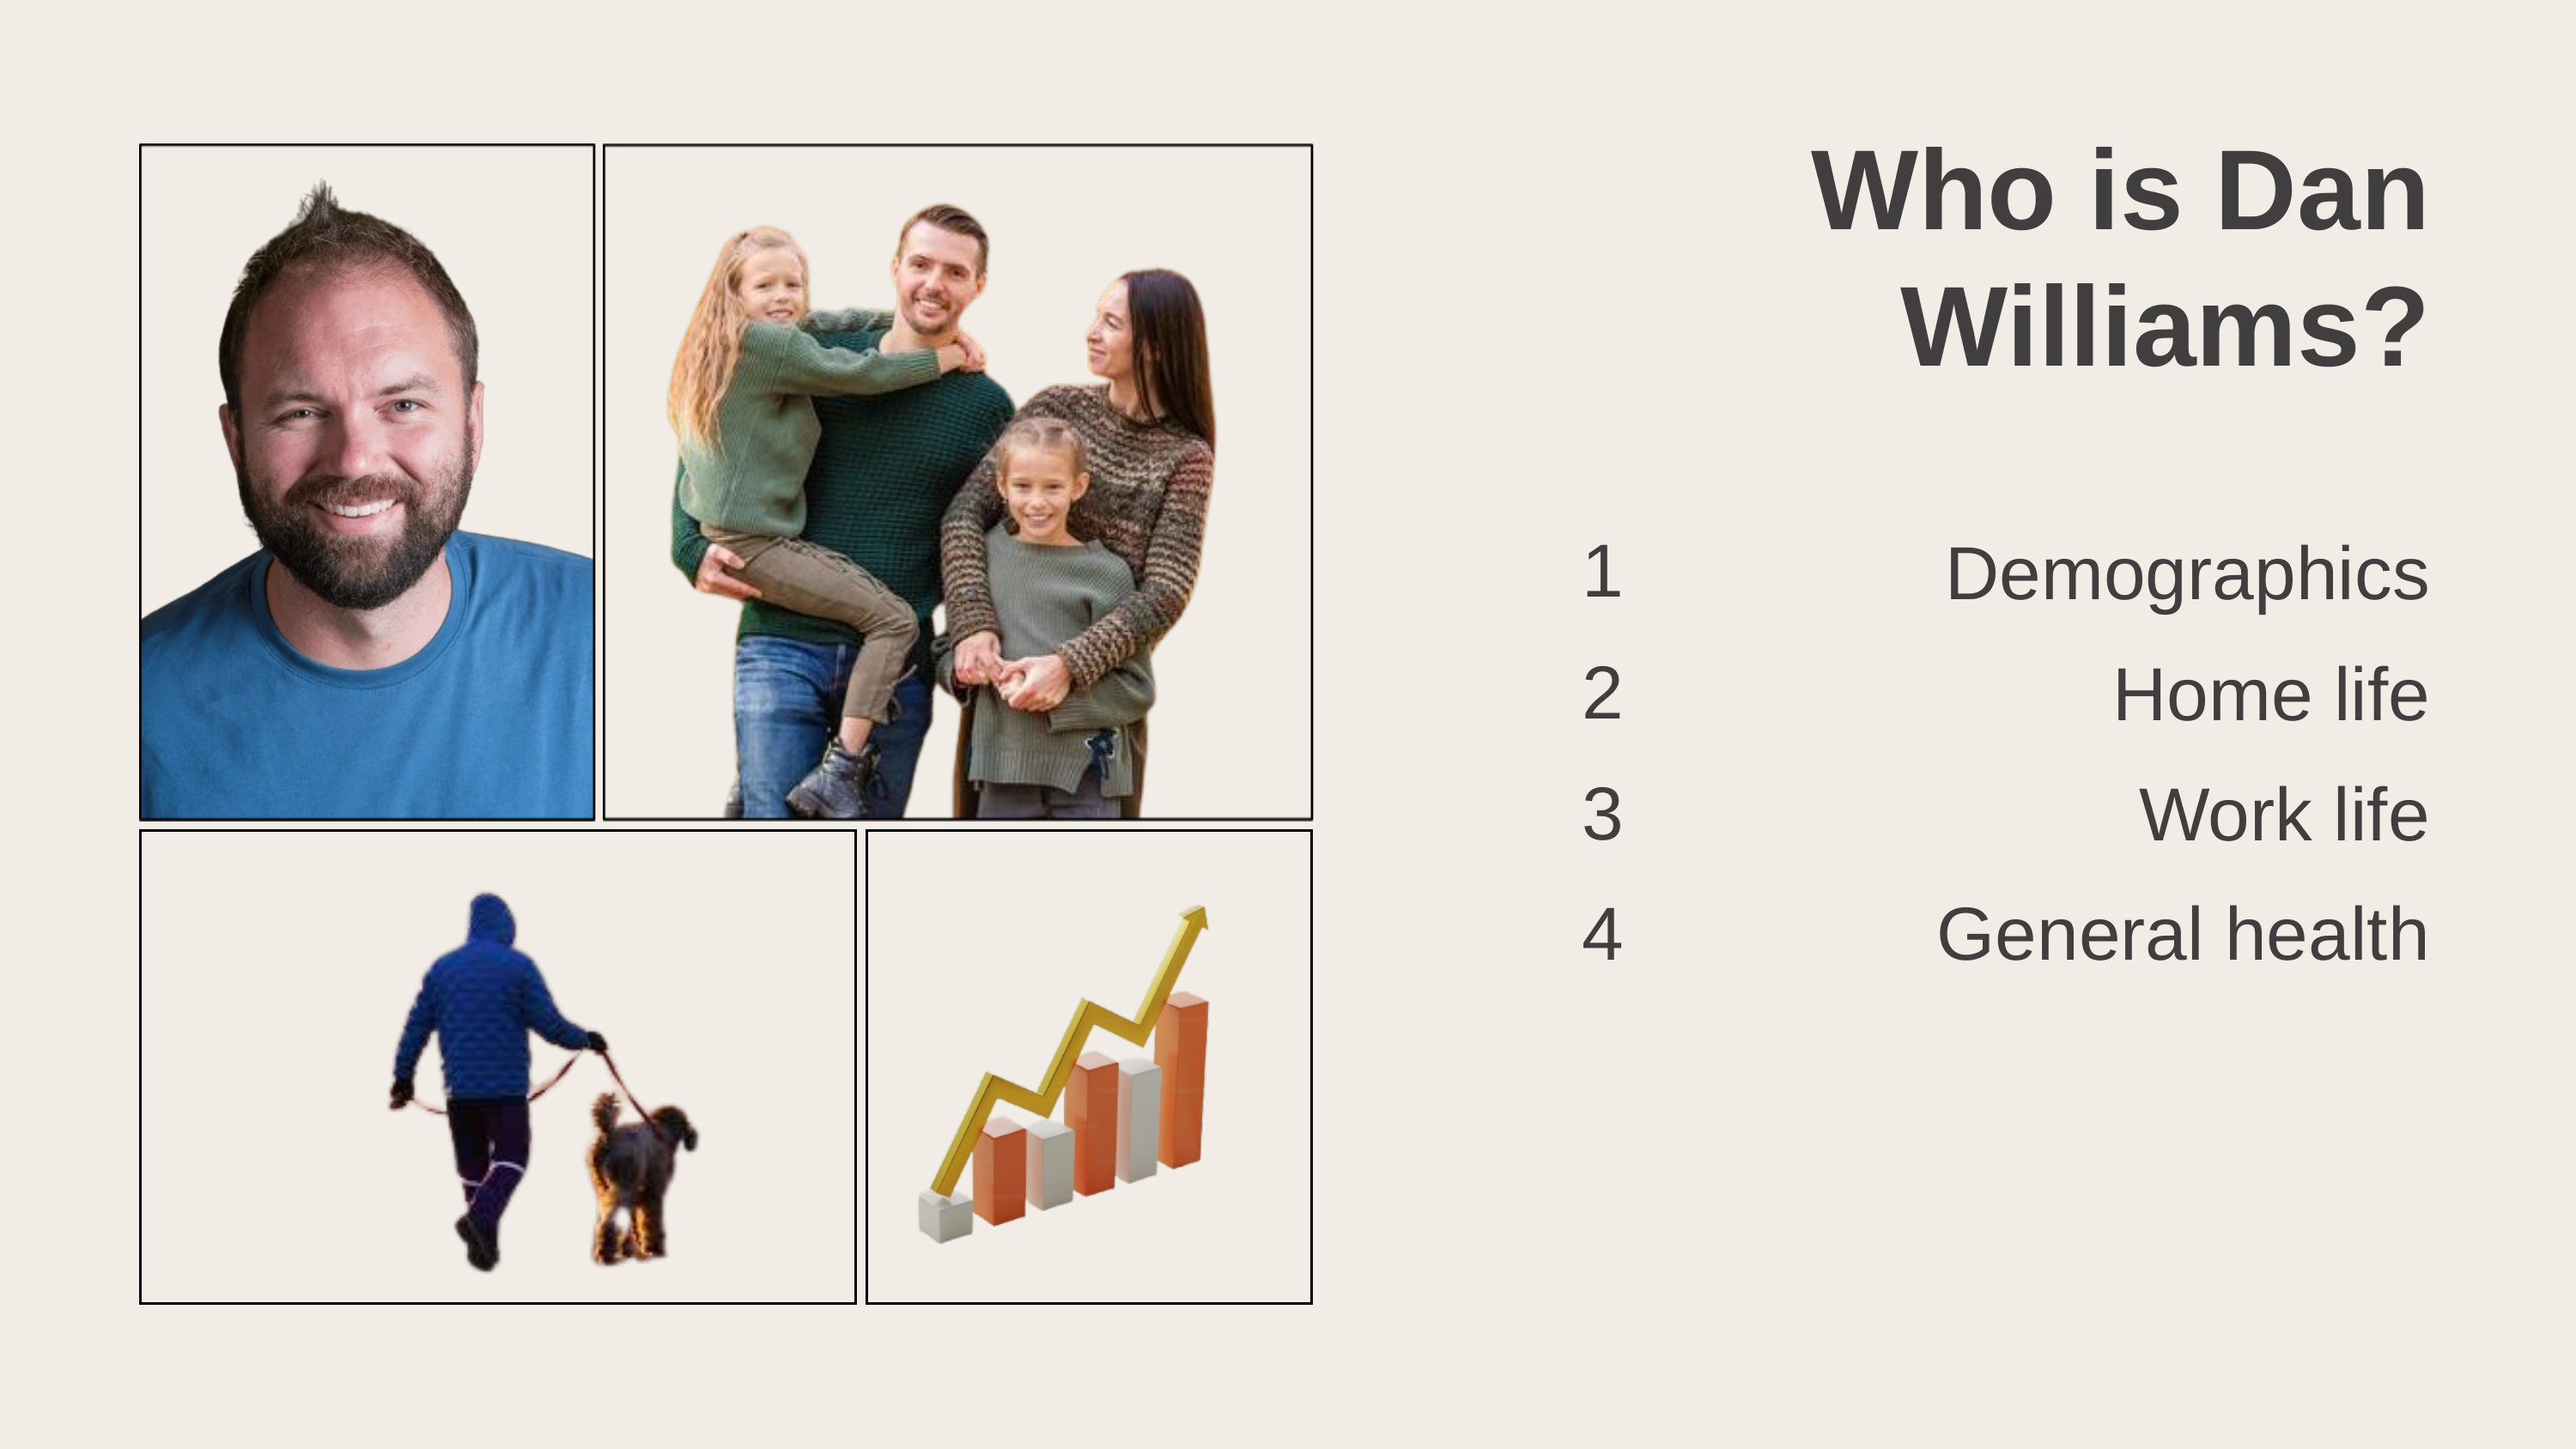

Who is Dan Williams?

Demographics
1
Home life
2
Work life
3

General health
4